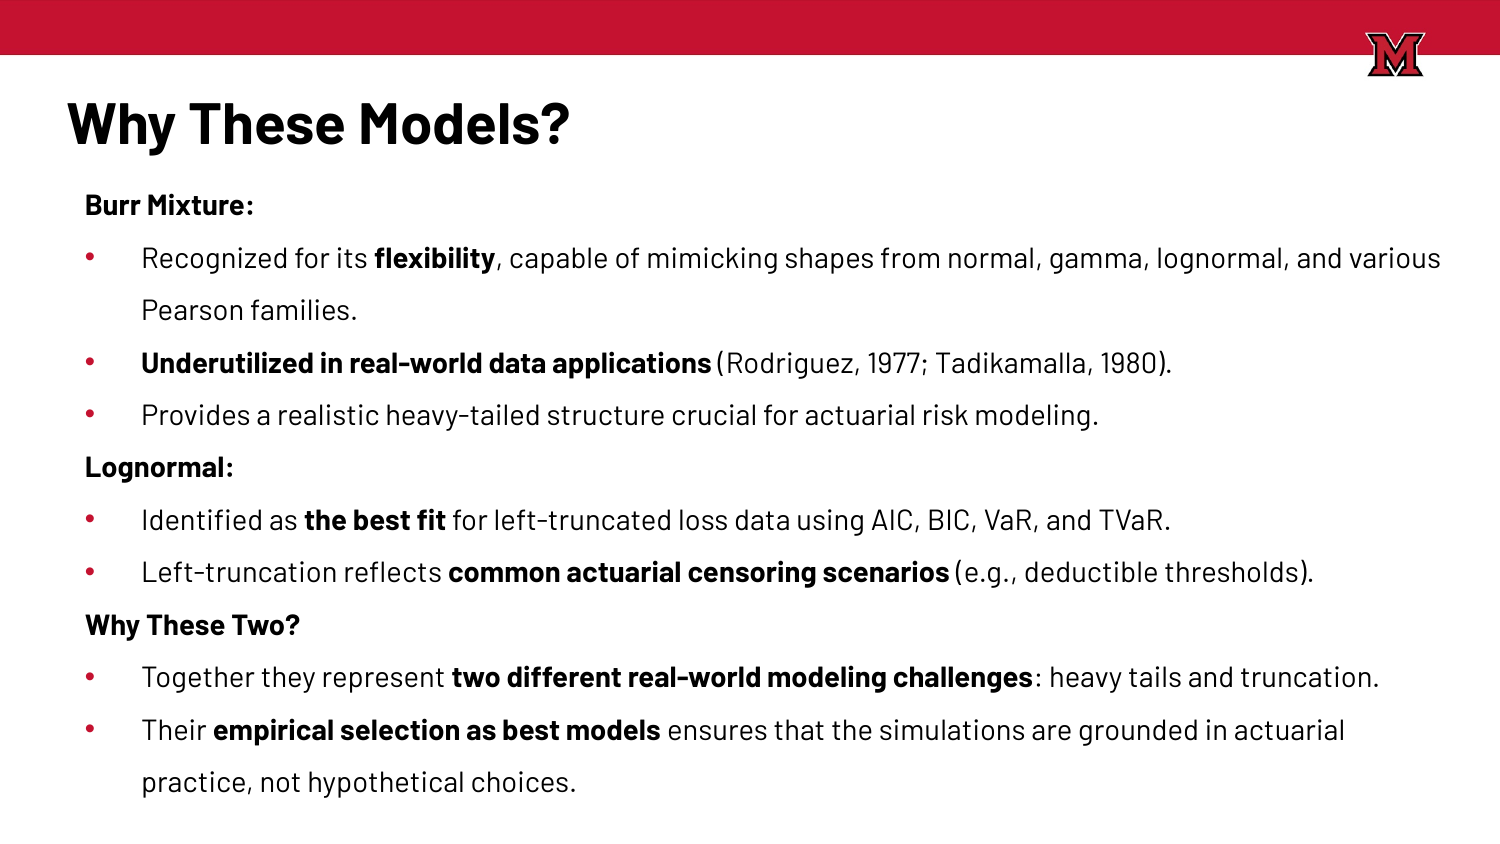

# Why These Models?
Burr Mixture:
Recognized for its flexibility, capable of mimicking shapes from normal, gamma, lognormal, and various Pearson families.
Underutilized in real-world data applications (Rodriguez, 1977; Tadikamalla, 1980).
Provides a realistic heavy-tailed structure crucial for actuarial risk modeling.
Lognormal:
Identified as the best fit for left-truncated loss data using AIC, BIC, VaR, and TVaR.
Left-truncation reflects common actuarial censoring scenarios (e.g., deductible thresholds).
Why These Two?
Together they represent two different real-world modeling challenges: heavy tails and truncation.
Their empirical selection as best models ensures that the simulations are grounded in actuarial practice, not hypothetical choices.